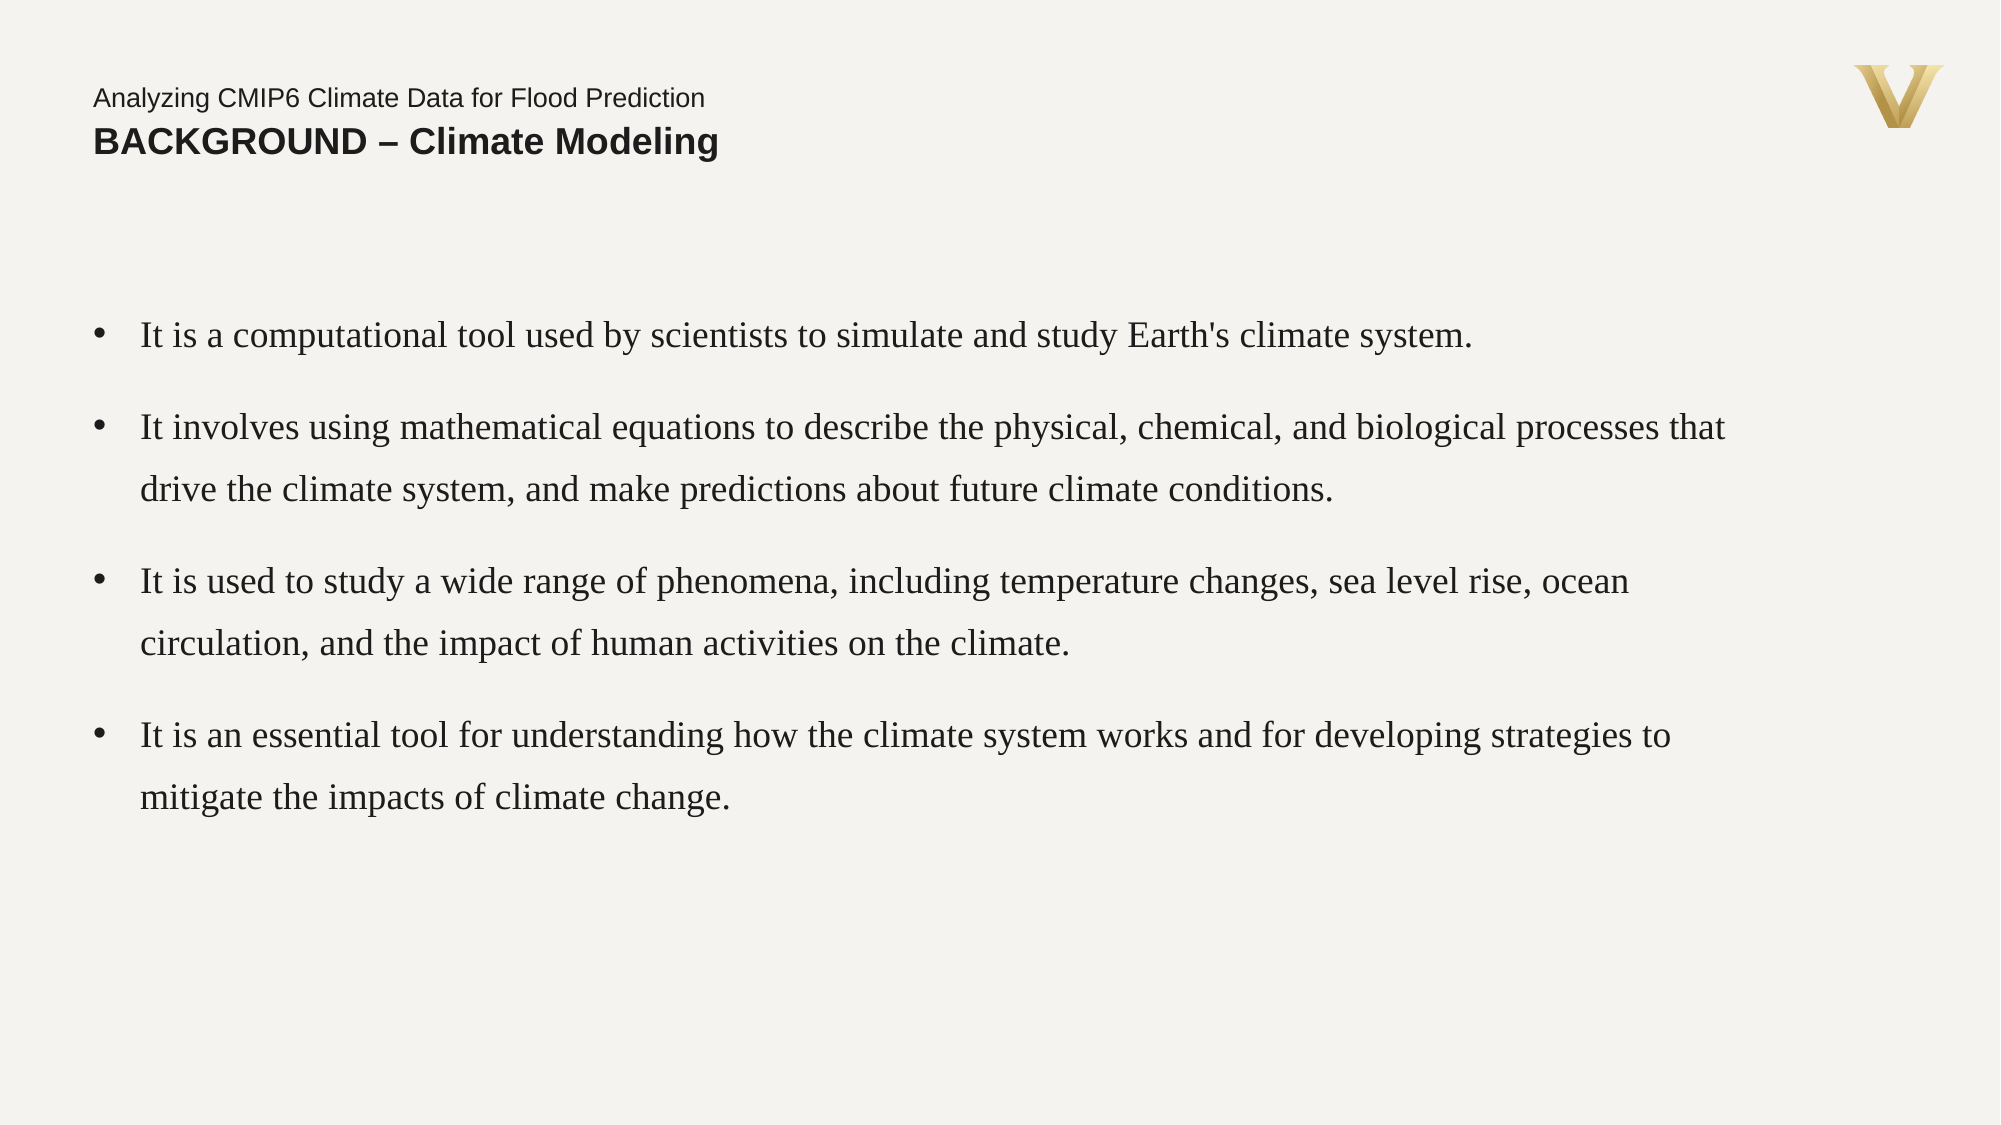

Analyzing CMIP6 Climate Data for Flood Prediction
BACKGROUND – Climate Modeling
It is a computational tool used by scientists to simulate and study Earth's climate system.
It involves using mathematical equations to describe the physical, chemical, and biological processes that drive the climate system, and make predictions about future climate conditions.
It is used to study a wide range of phenomena, including temperature changes, sea level rise, ocean circulation, and the impact of human activities on the climate.
It is an essential tool for understanding how the climate system works and for developing strategies to mitigate the impacts of climate change.